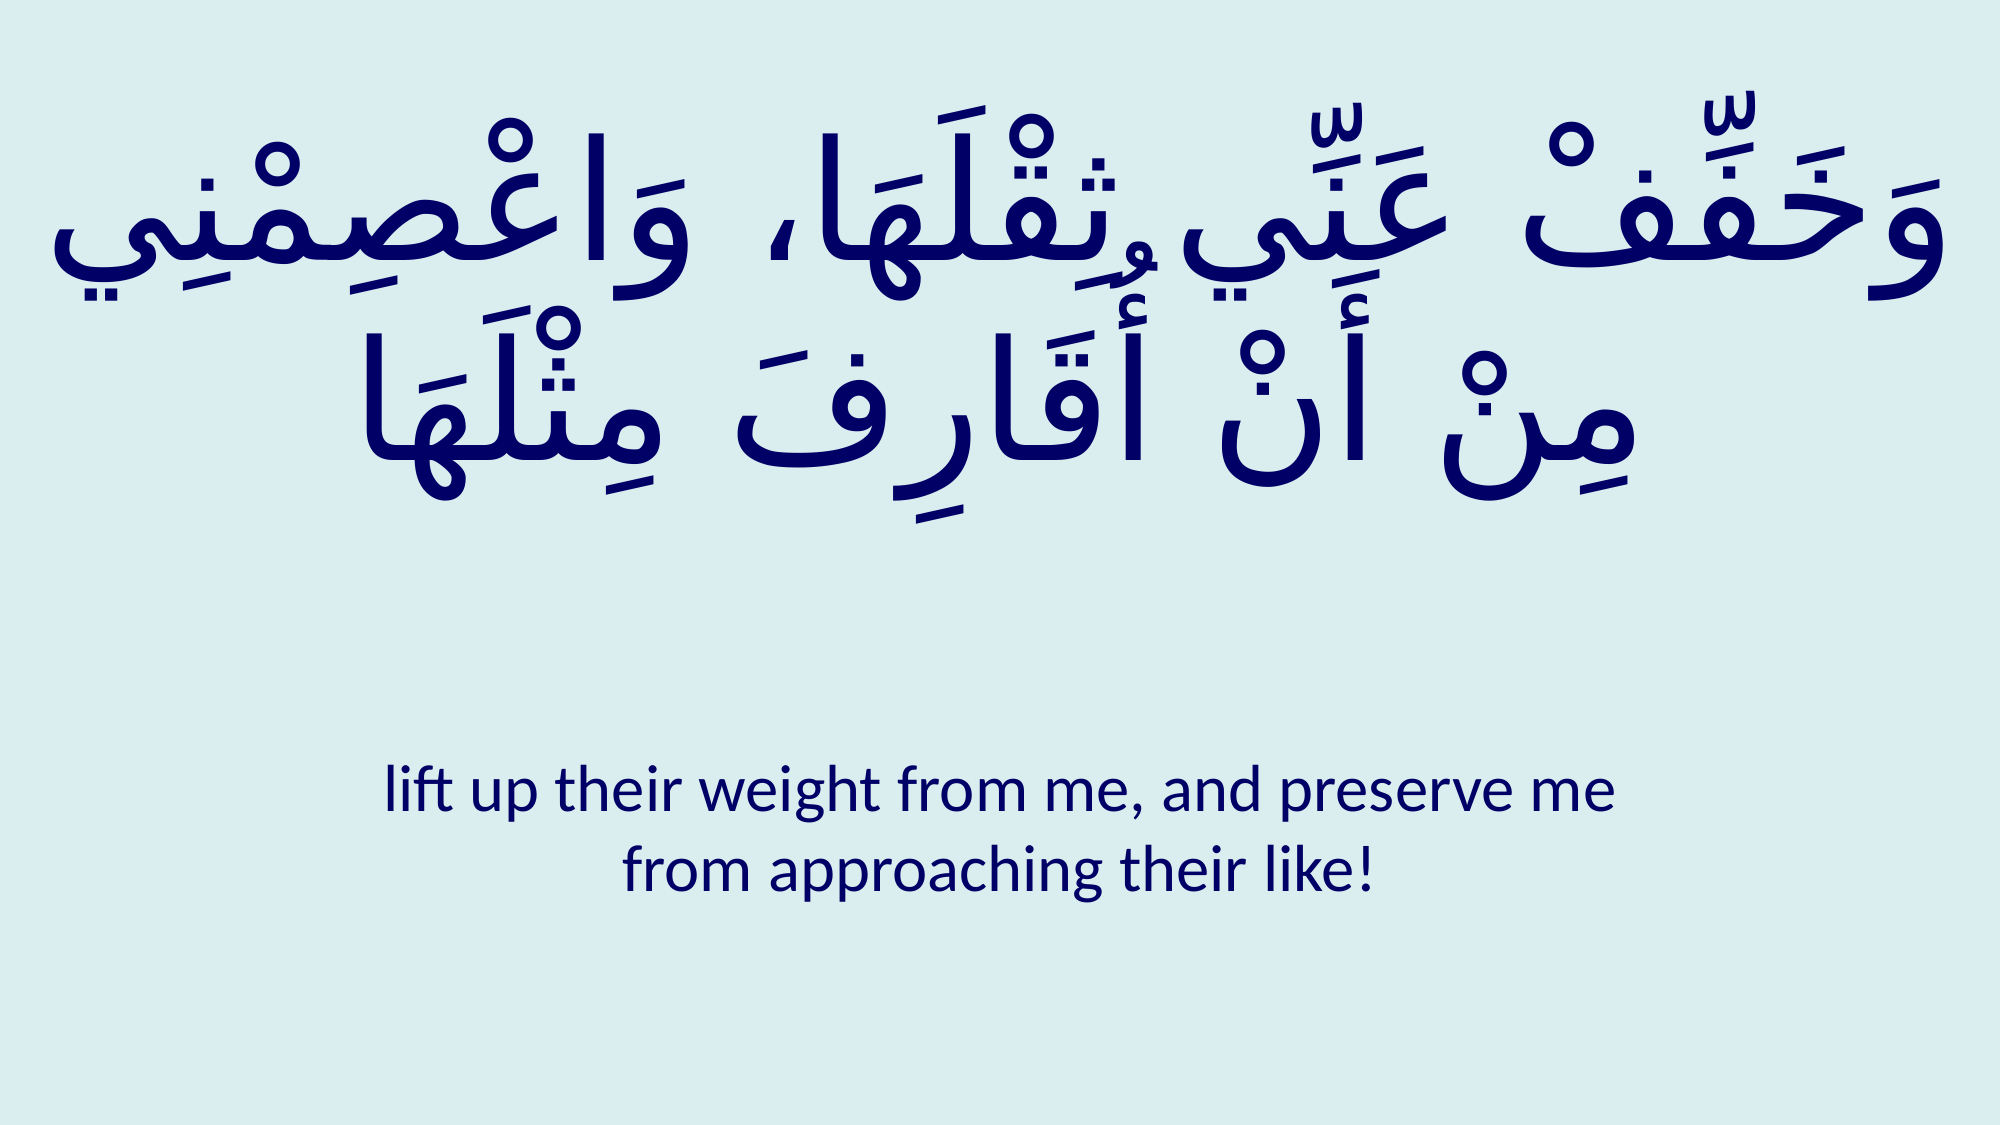

# وَخَفِّفْ عَنِّي ثِقْلَهَا، وَاعْصِمْنِي مِنْ أَنْ أُقَارِفَ مِثْلَهَا
lift up their weight from me, and preserve me from approaching their like!